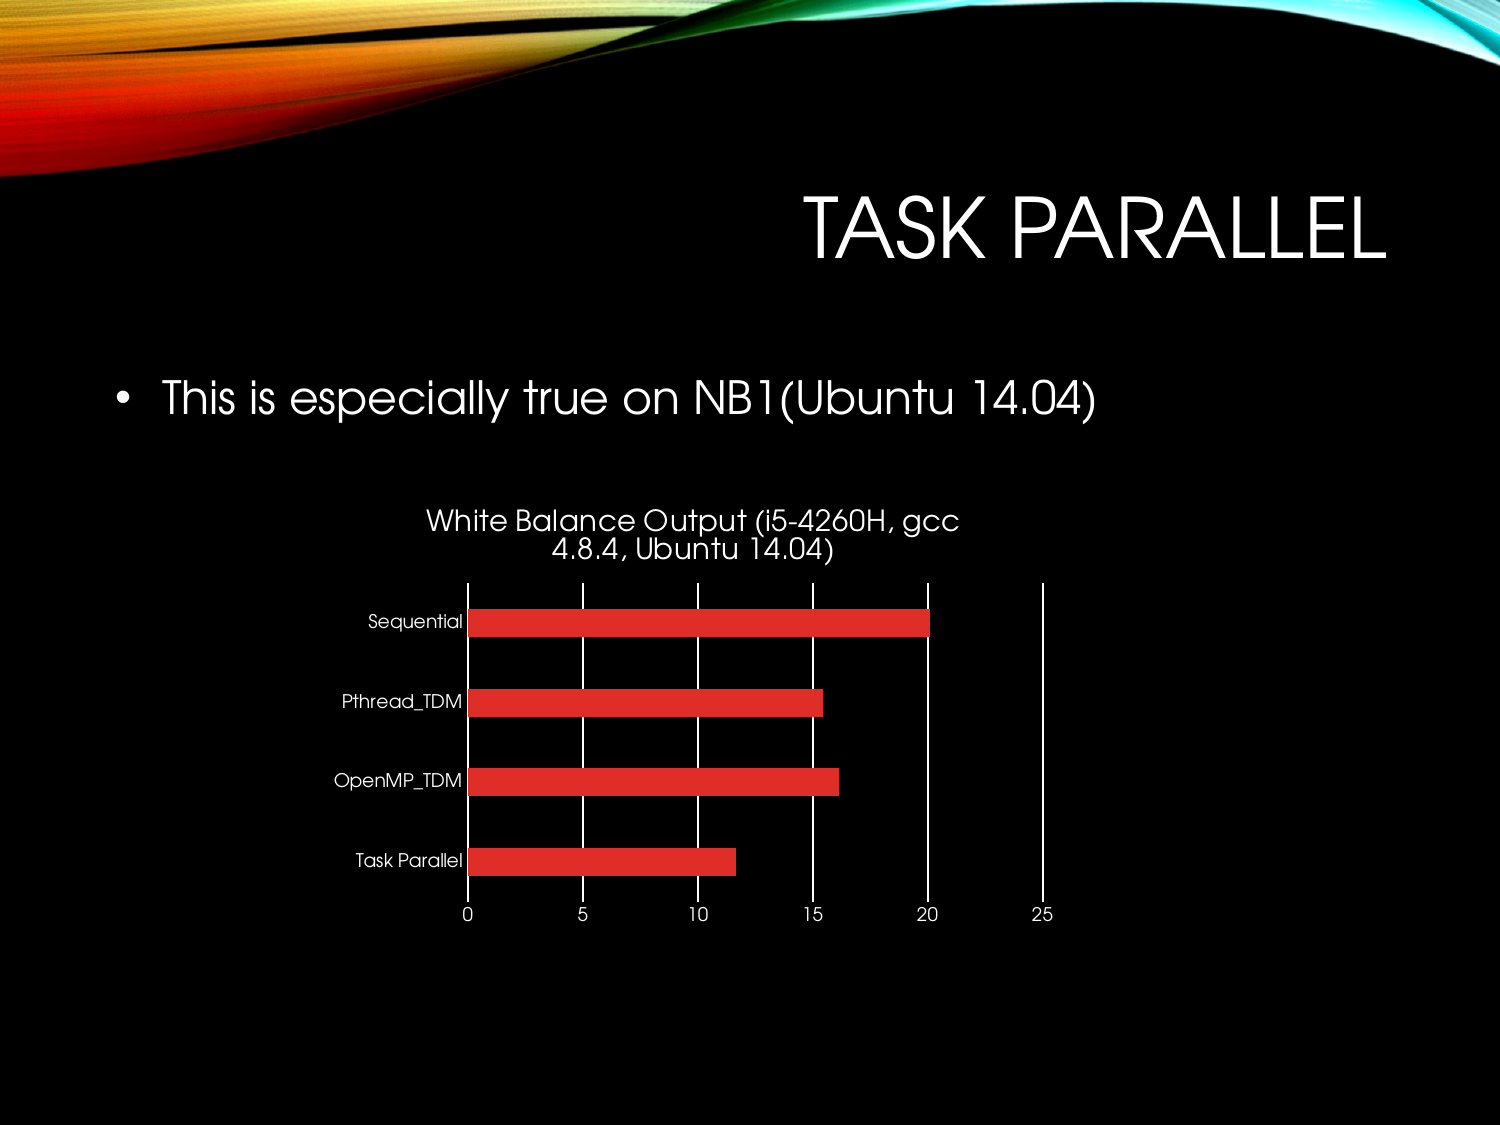

# Task Parallel
This is especially true on NB1(Ubuntu 14.04)

### Chart: White Balance Output (i5-4260H, gcc 4.8.4, Ubuntu 14.04)

| Category |  |
|---|---|
| Task Parallel | 11.648 |
| OpenMP_TDM | 16.137 |
| Pthread_TDM | 15.448 |
| Sequential | 20.113 |